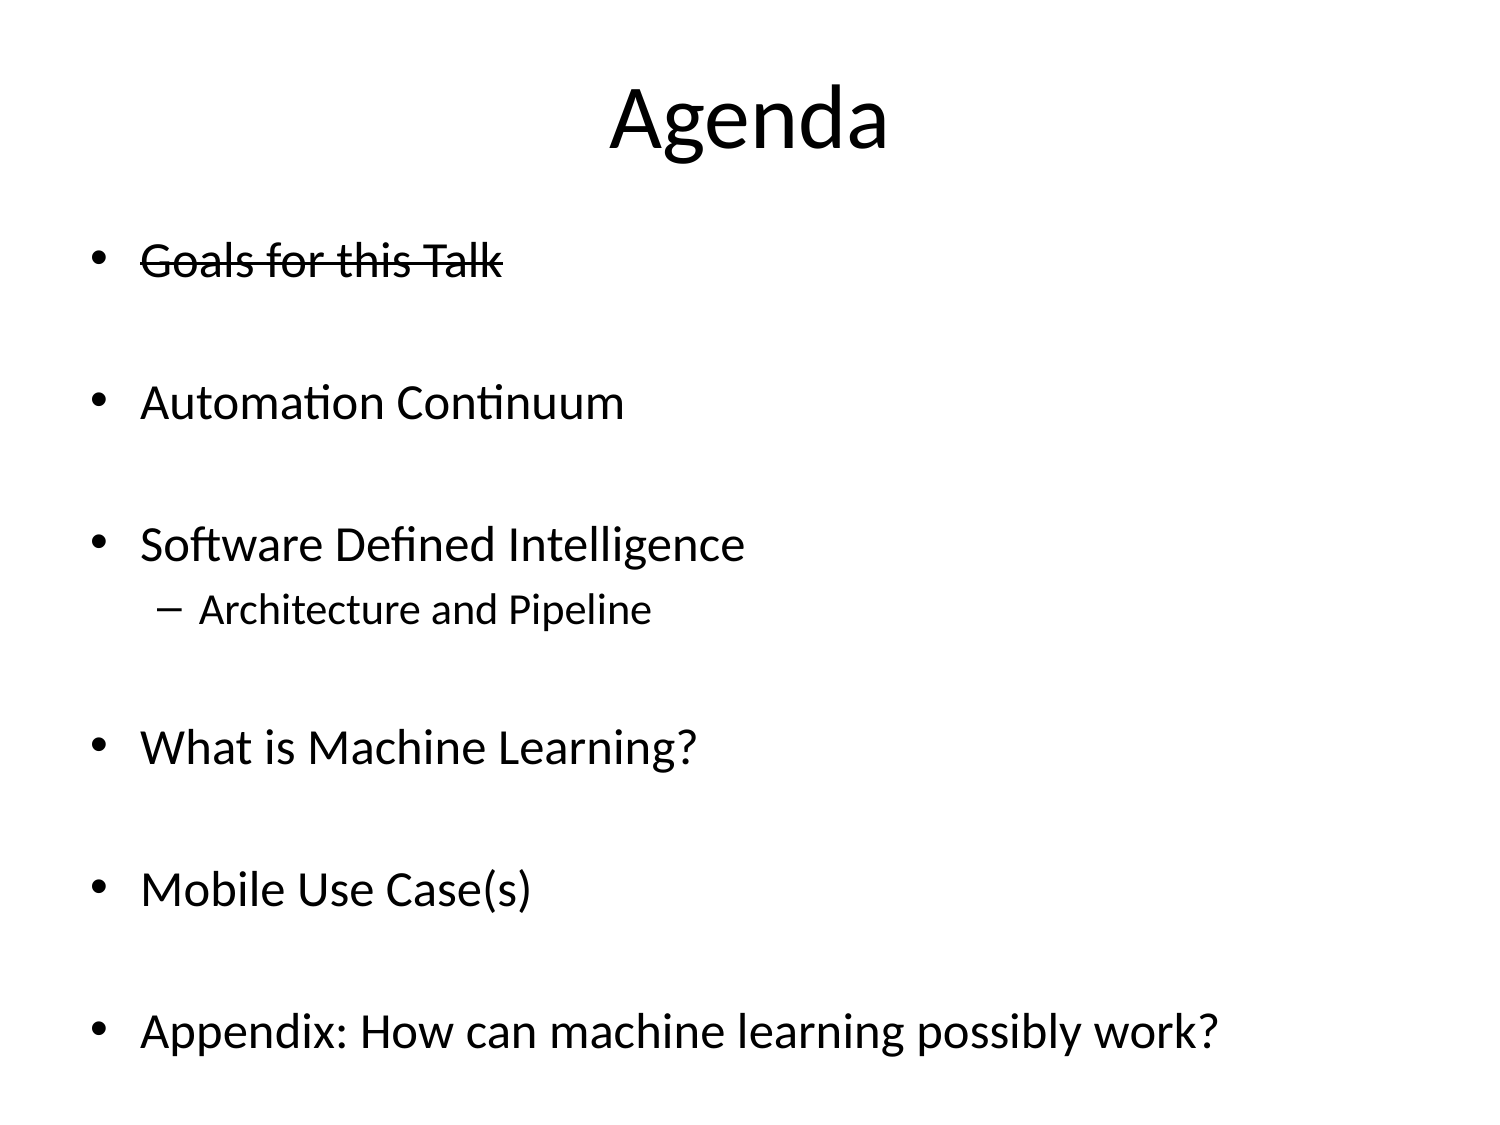

# Agenda
Goals for this Talk

Automation Continuum

Software Defined Intelligence
Architecture and Pipeline

What is Machine Learning?

Mobile Use Case(s)

Appendix: How can machine learning possibly work?